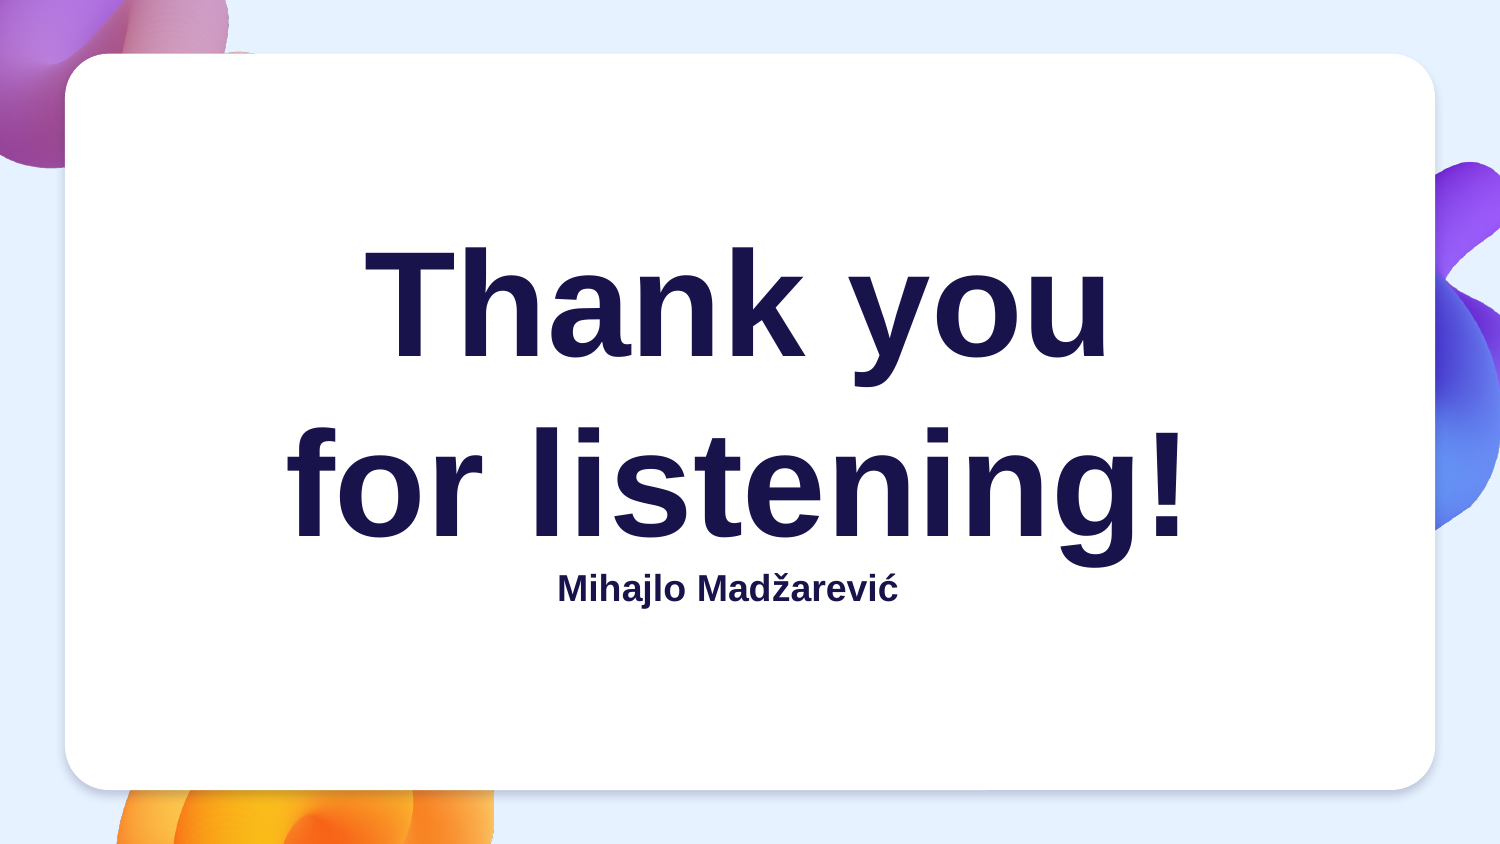

# Thank you for listening!
Mihajlo Madžarević